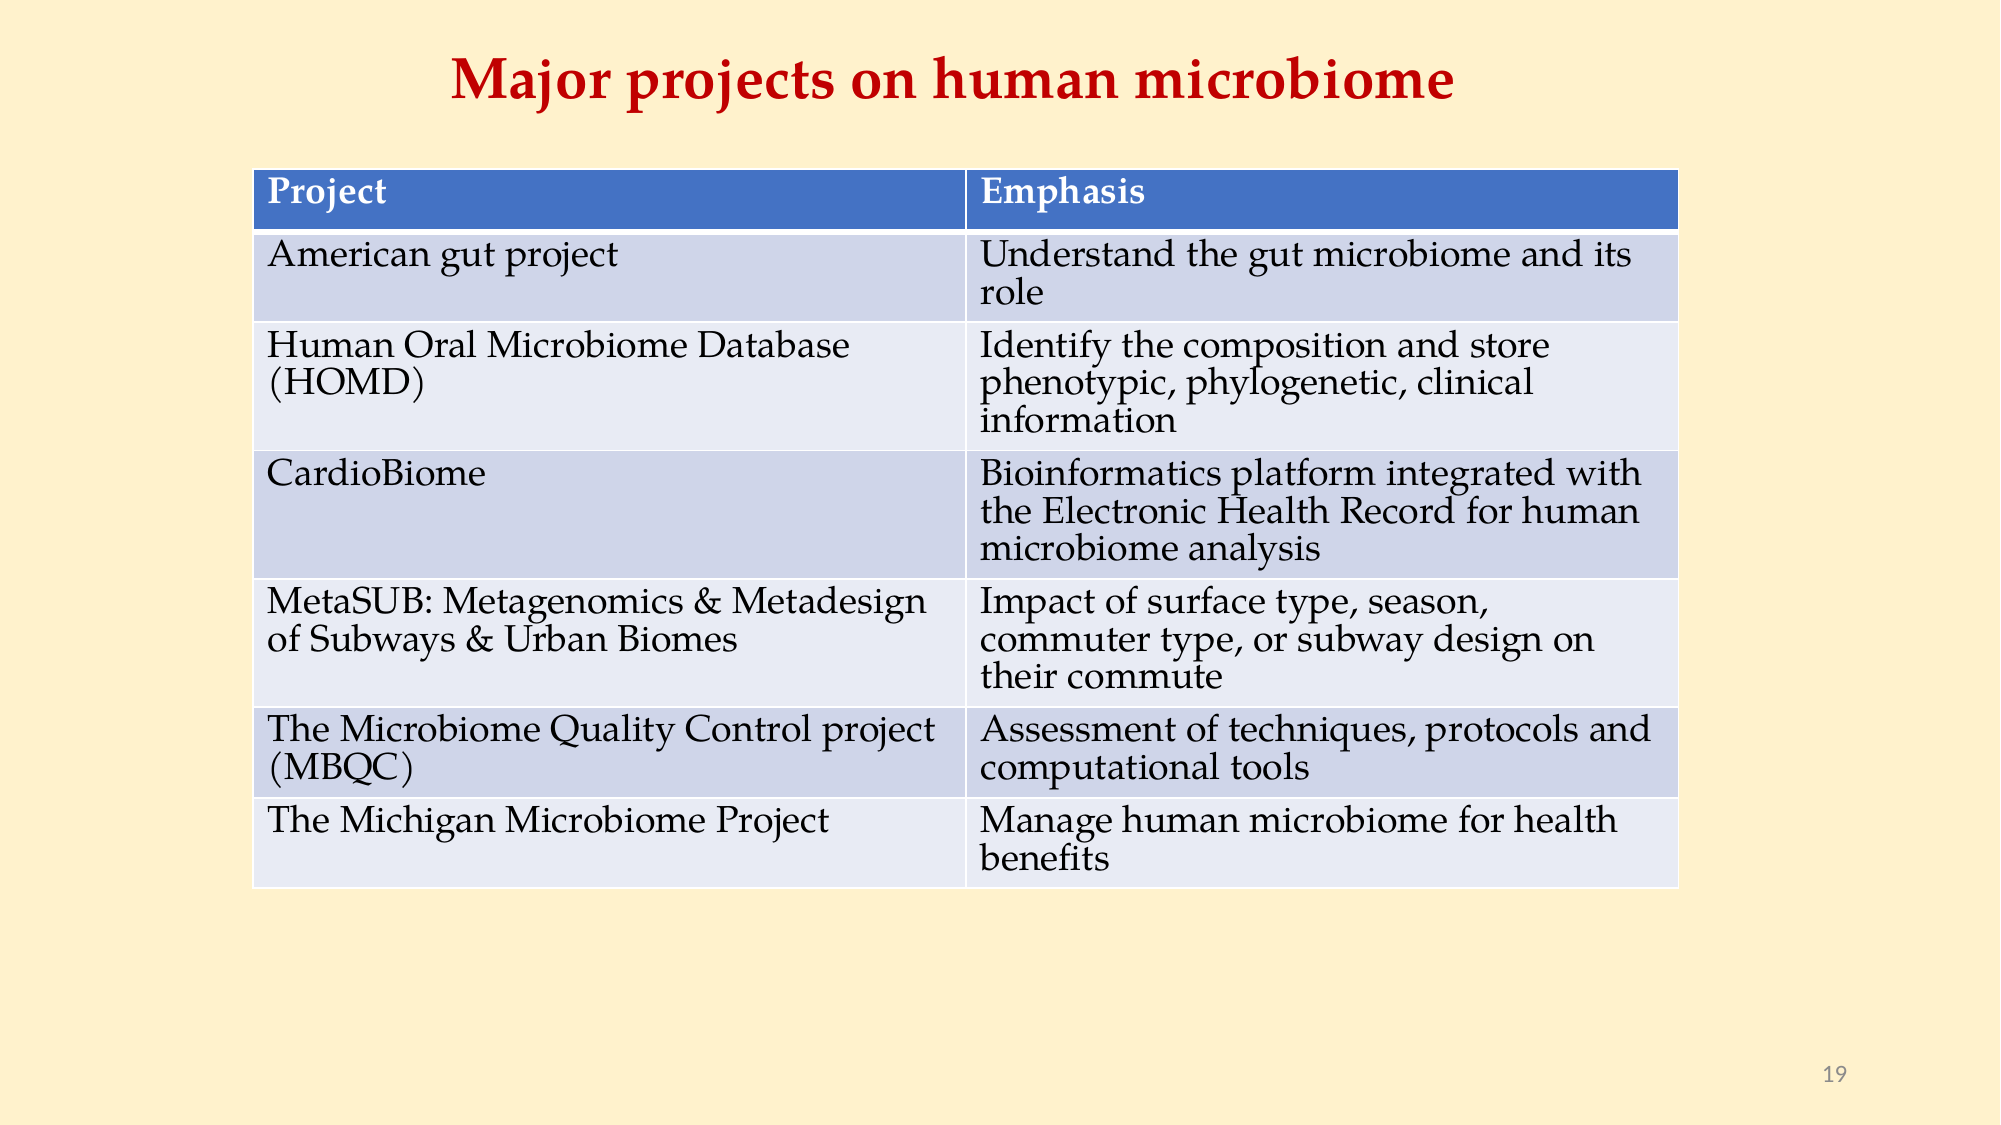

Major projects on human microbiome
| Project | Emphasis |
| --- | --- |
| American gut project | Understand the gut microbiome and its role |
| Human Oral Microbiome Database (HOMD) | Identify the composition and store phenotypic, phylogenetic, clinical information |
| CardioBiome | Bioinformatics platform integrated with the Electronic Health Record for human microbiome analysis |
| MetaSUB: Metagenomics & Metadesign of Subways & Urban Biomes | Impact of surface type, season, commuter type, or subway design on their commute |
| The Microbiome Quality Control project (MBQC) | Assessment of techniques, protocols and computational tools |
| The Michigan Microbiome Project | Manage human microbiome for health benefits |
19